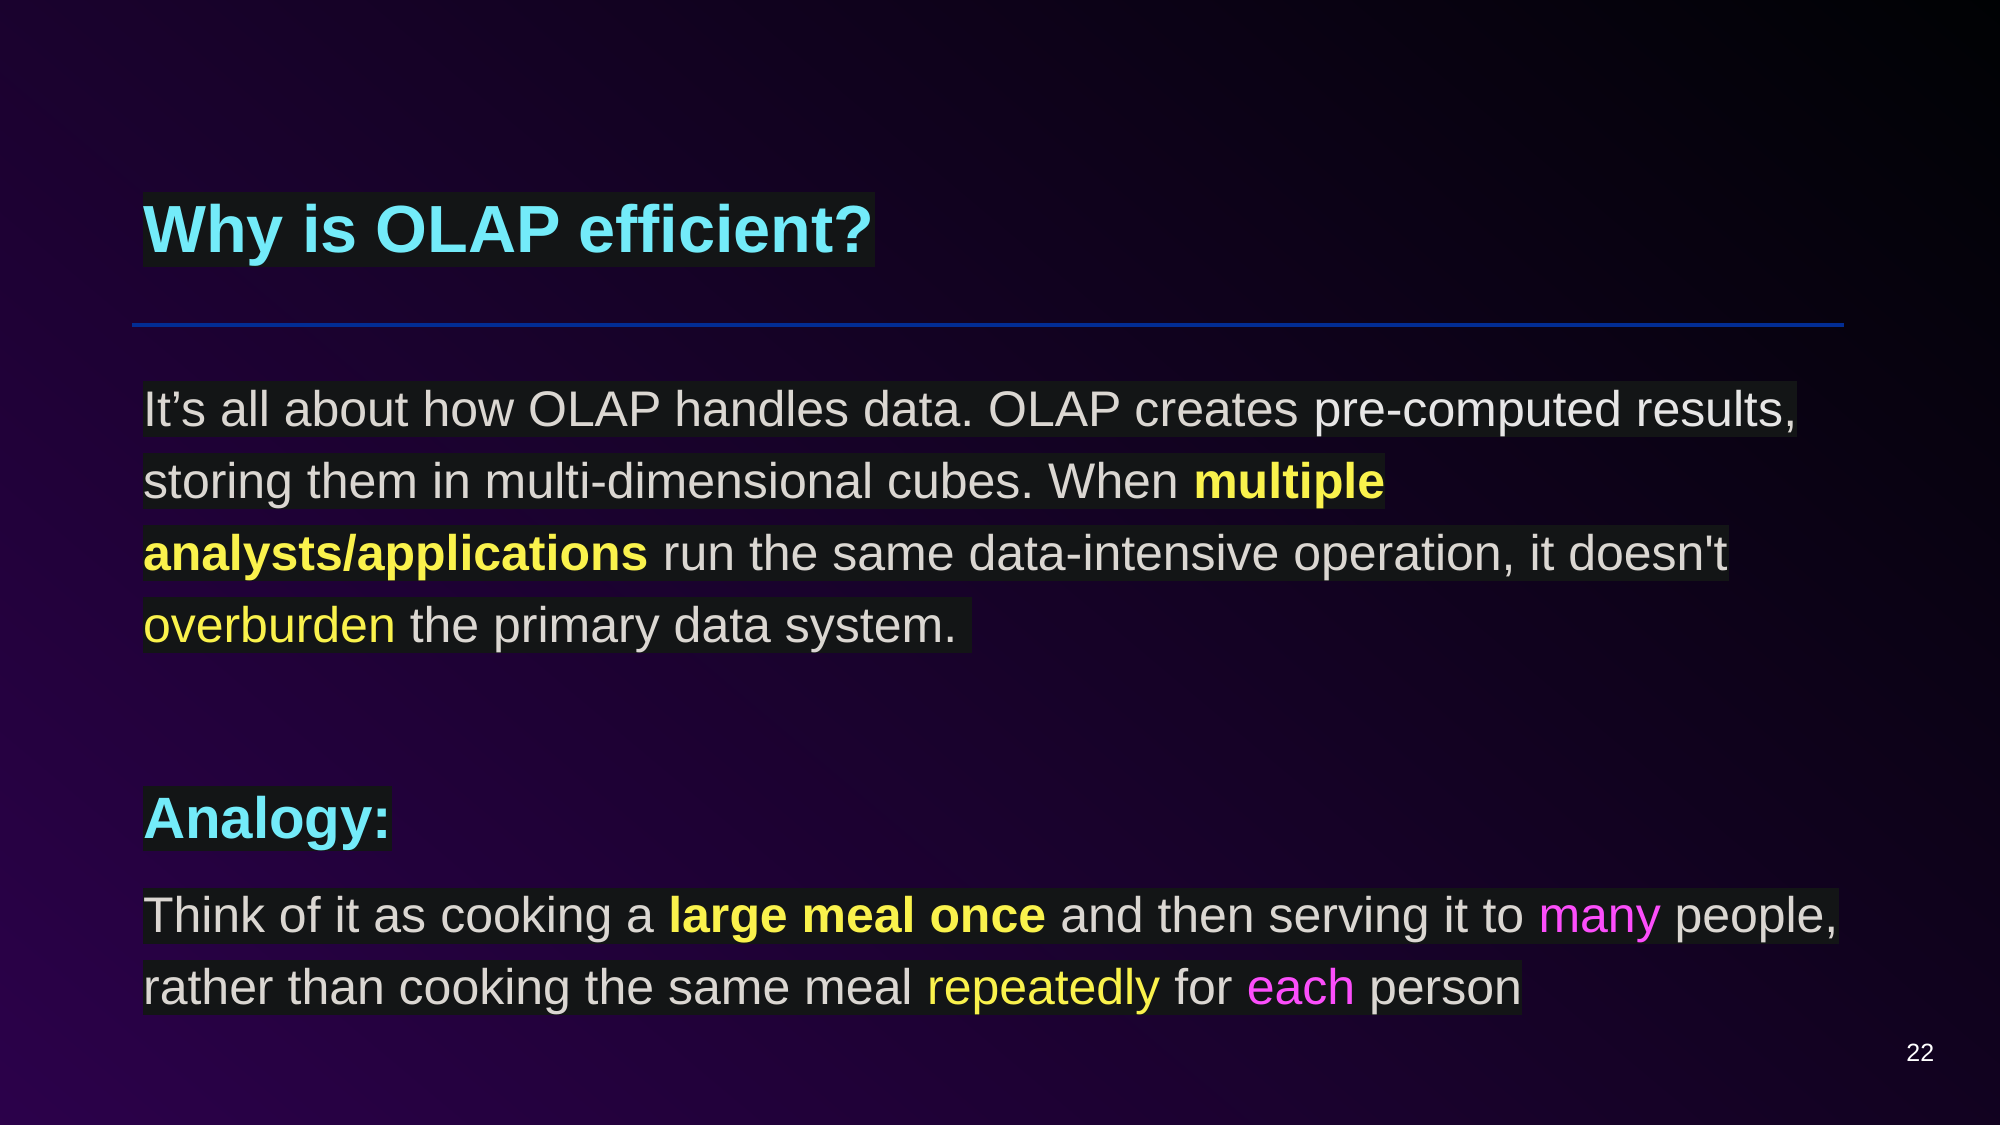

# Why is OLAP efficient?
It’s all about how OLAP handles data. OLAP creates pre-computed results, storing them in multi-dimensional cubes. When multiple analysts/applications run the same data-intensive operation, it doesn't overburden the primary data system.

Analogy:
Think of it as cooking a large meal once and then serving it to many people, rather than cooking the same meal repeatedly for each person
22